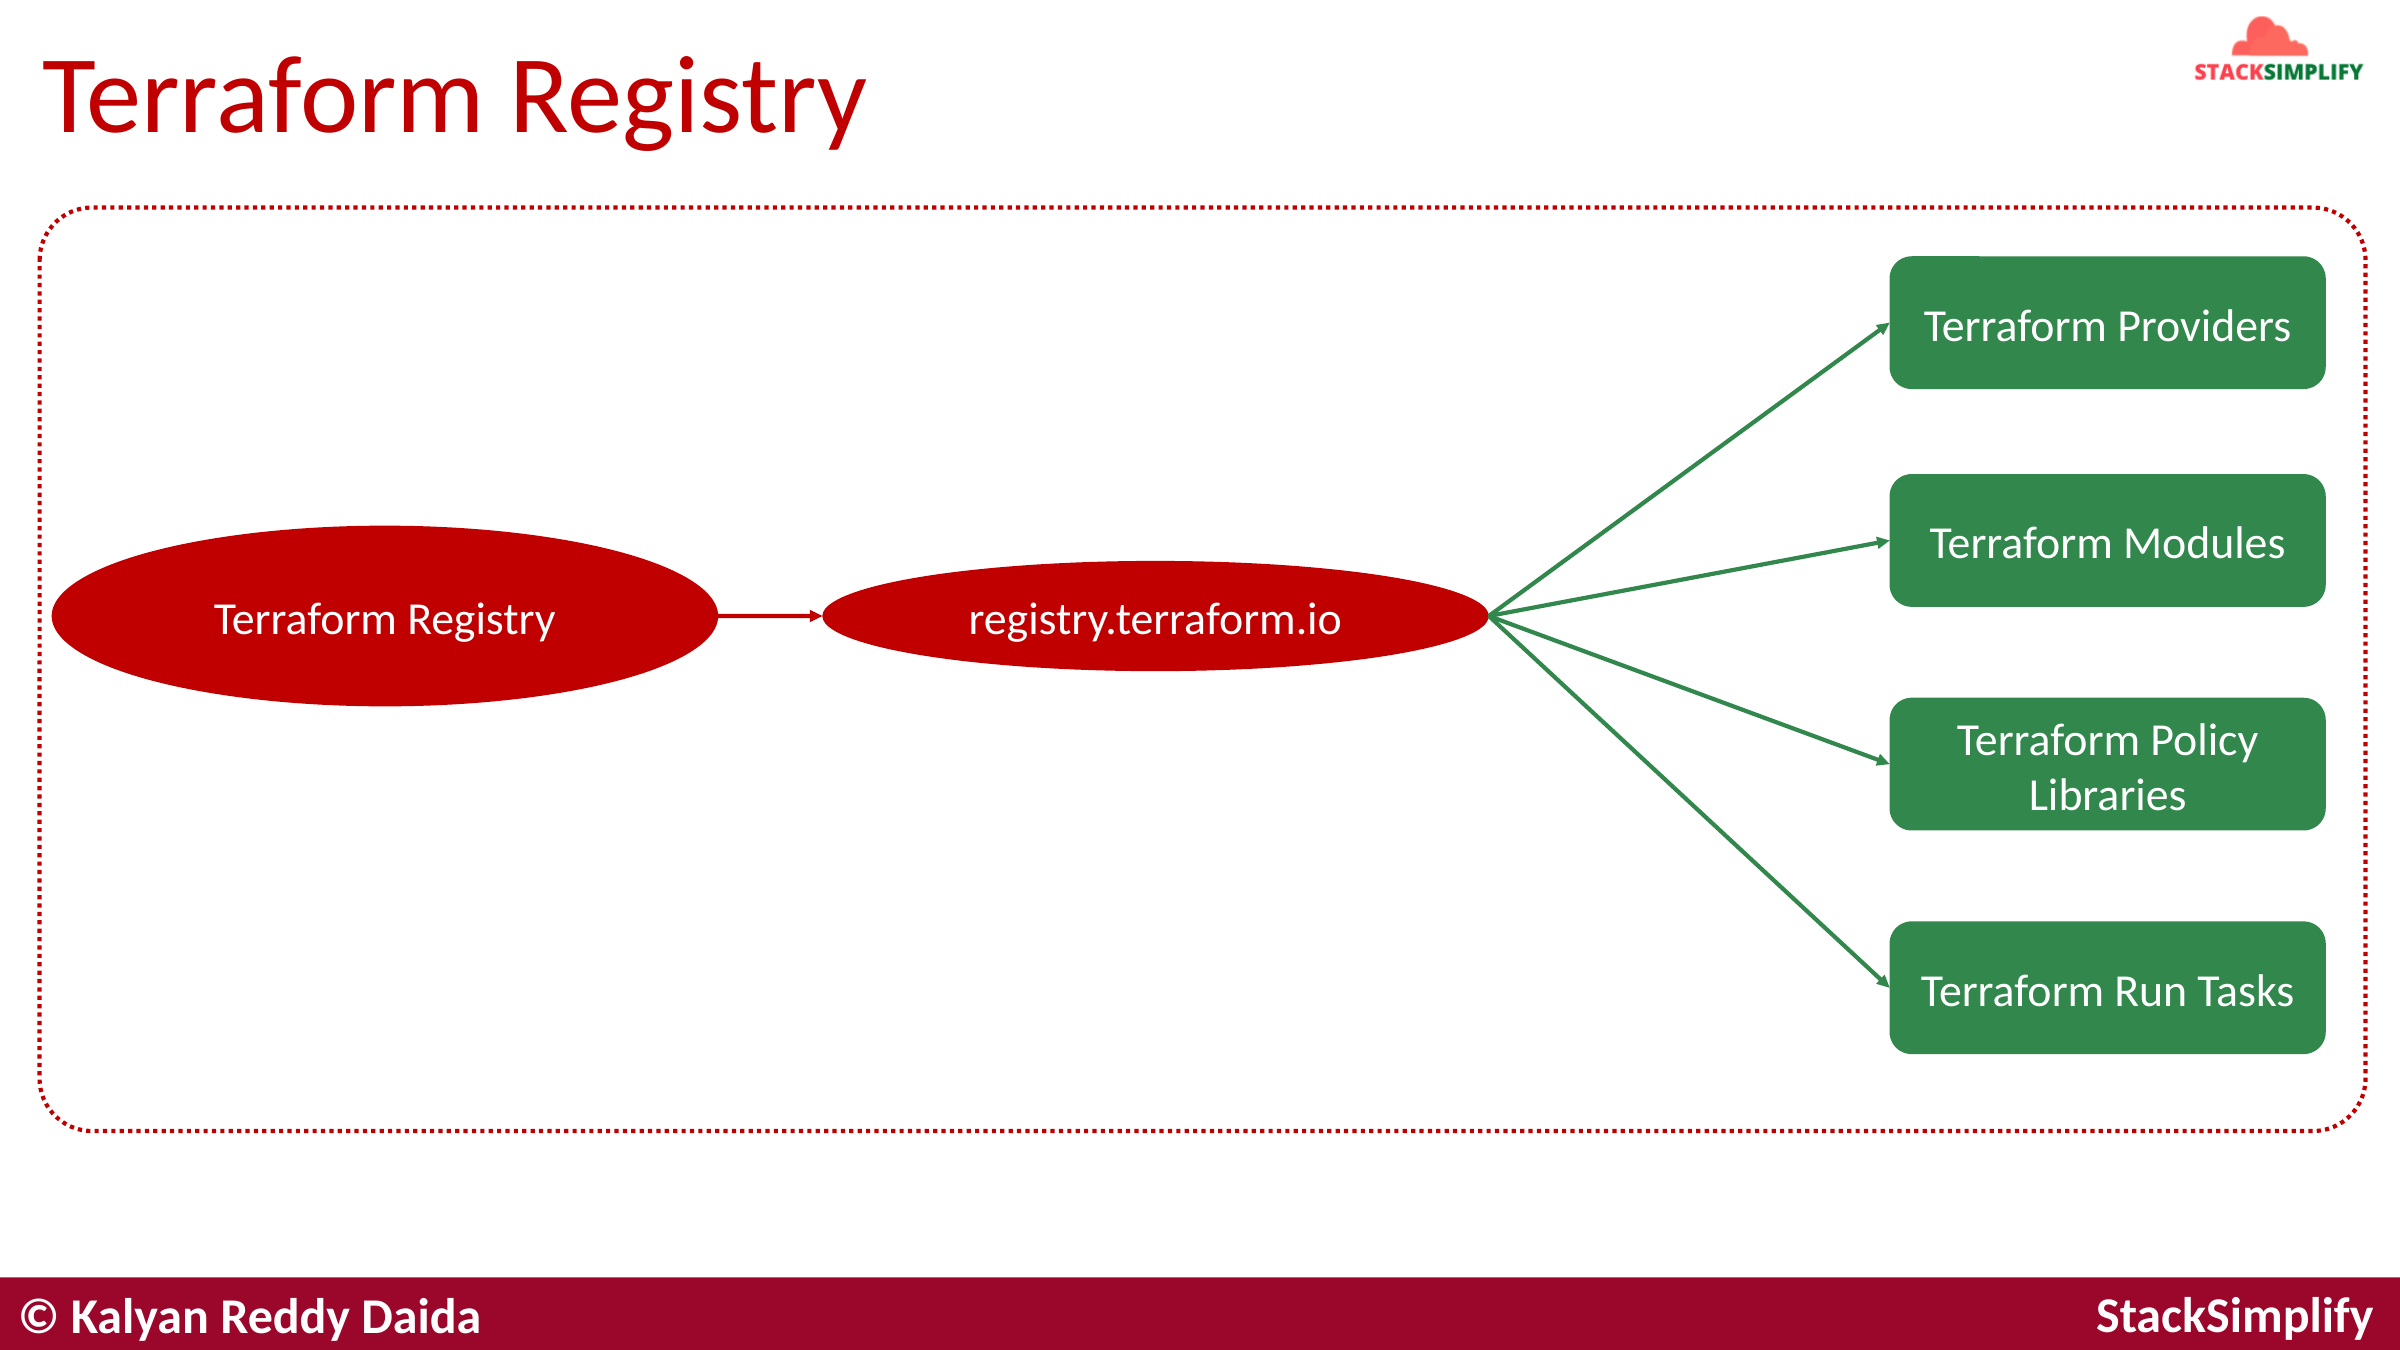

# Terraform Registry

Terraform Providers
Terraform Modules
Terraform Registry
registry.terraform.io
Terraform Policy Libraries
Terraform Run Tasks
© Kalyan Reddy Daida